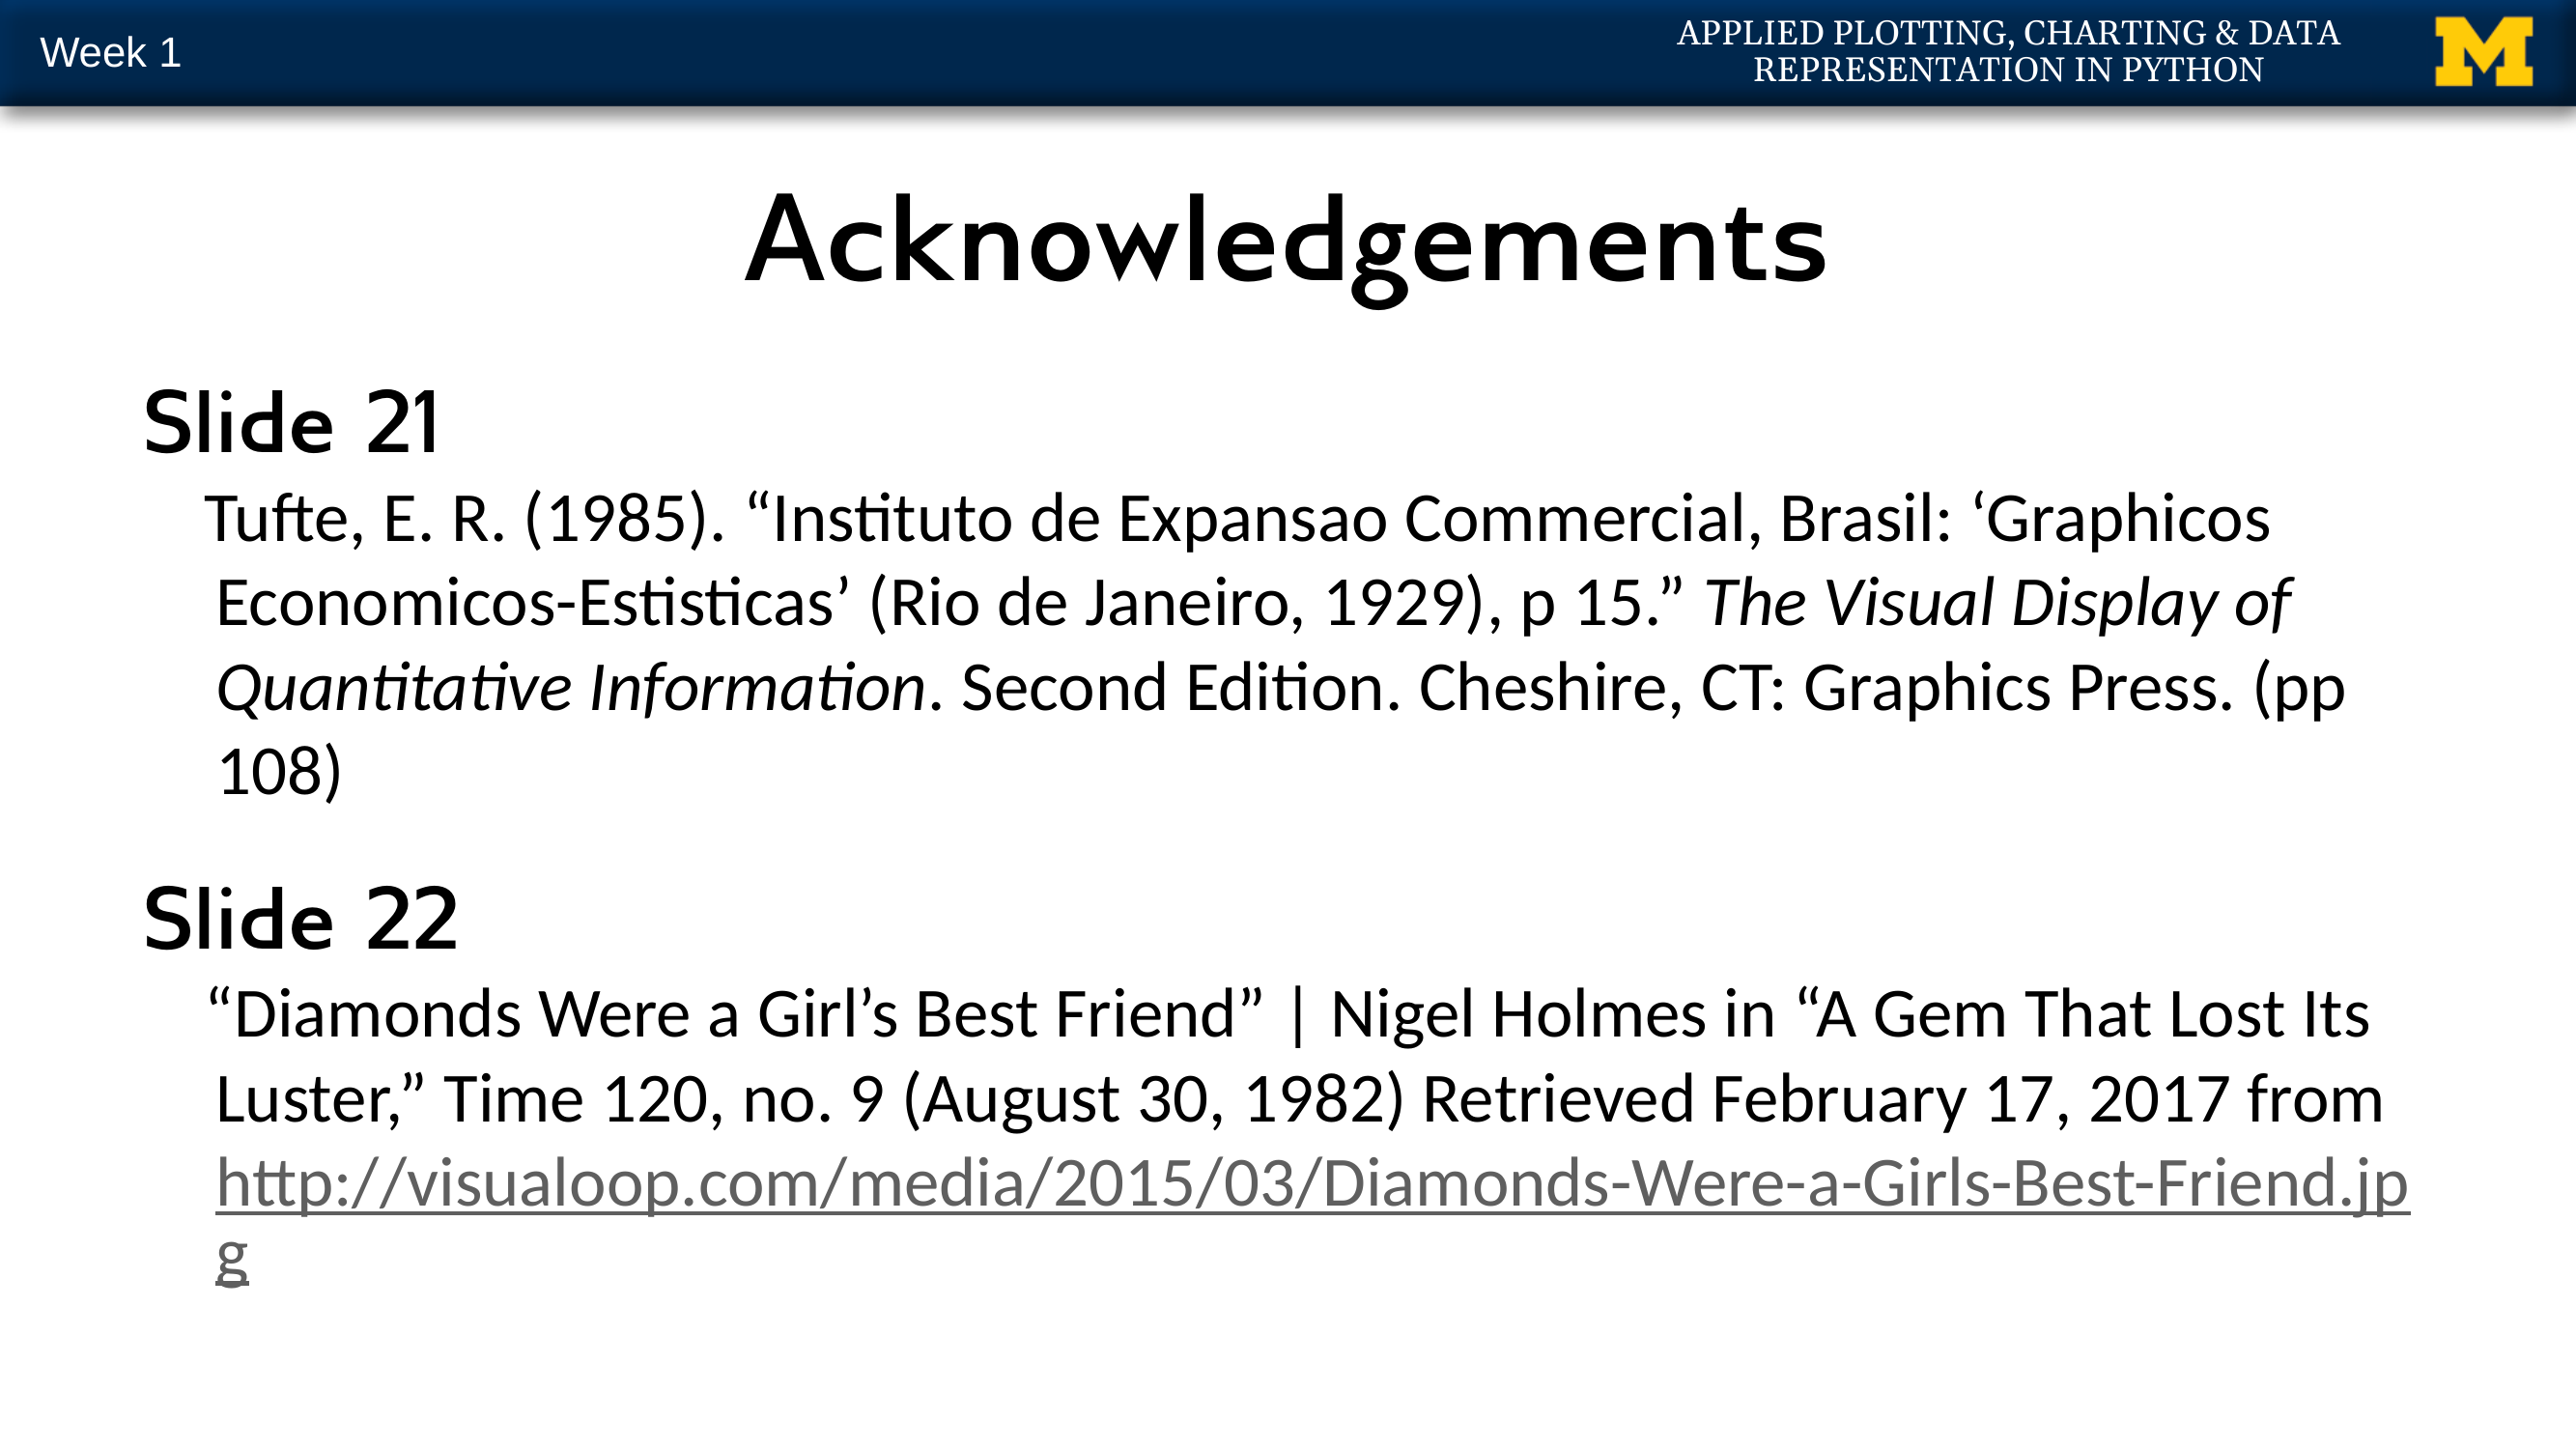

# Acknowledgements
Slide 21
Tufte, E. R. (1985). “Instituto de Expansao Commercial, Brasil: ‘Graphicos Economicos-Estisticas’ (Rio de Janeiro, 1929), p 15.” The Visual Display of Quantitative Information. Second Edition. Cheshire, CT: Graphics Press. (pp 108)

Slide 22
“Diamonds Were a Girl’s Best Friend” | Nigel Holmes in “A Gem That Lost Its Luster,” Time 120, no. 9 (August 30, 1982) Retrieved February 17, 2017 from  http://visualoop.com/media/2015/03/Diamonds-Were-a-Girls-Best-Friend.jpg